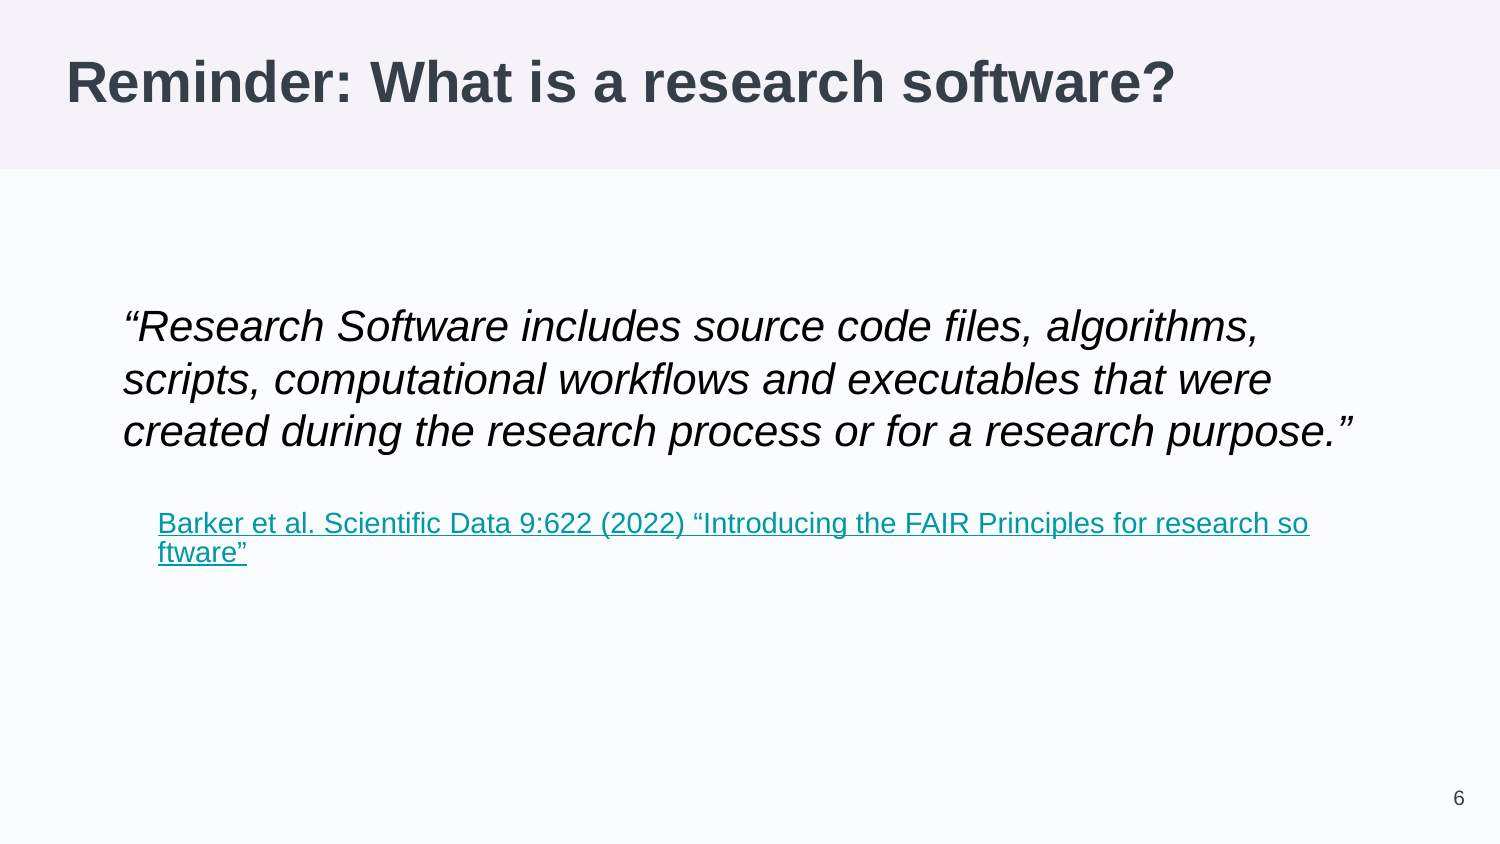

# Reminder: What is a research software?
“Research Software includes source code files, algorithms, scripts, computational workflows and executables that were created during the research process or for a research purpose.”
Barker et al. Scientific Data 9:622 (2022) “Introducing the FAIR Principles for research software”
6